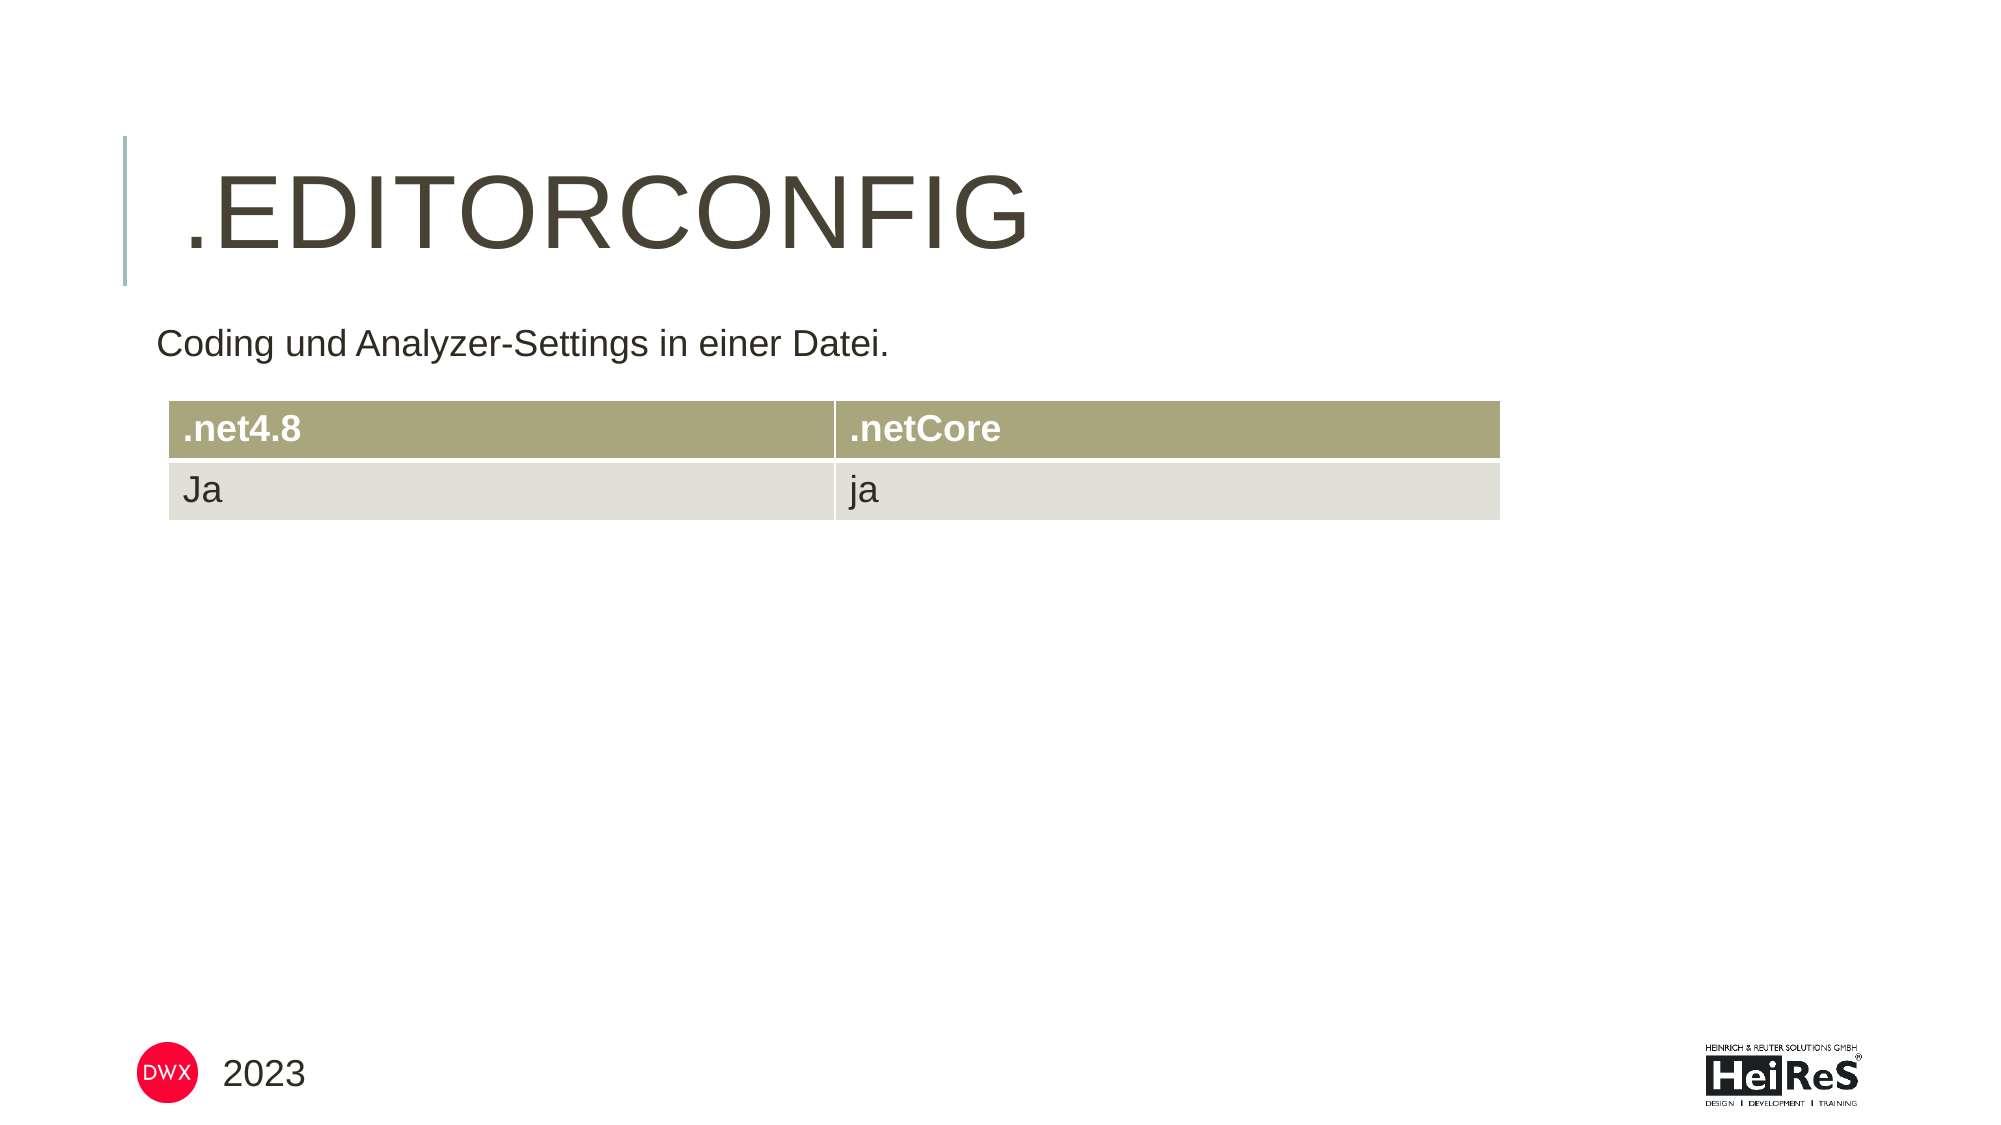

# .editorconfig
Coding und Analyzer-Settings in einer Datei.
| .net4.8 | .netCore |
| --- | --- |
| Ja | ja |